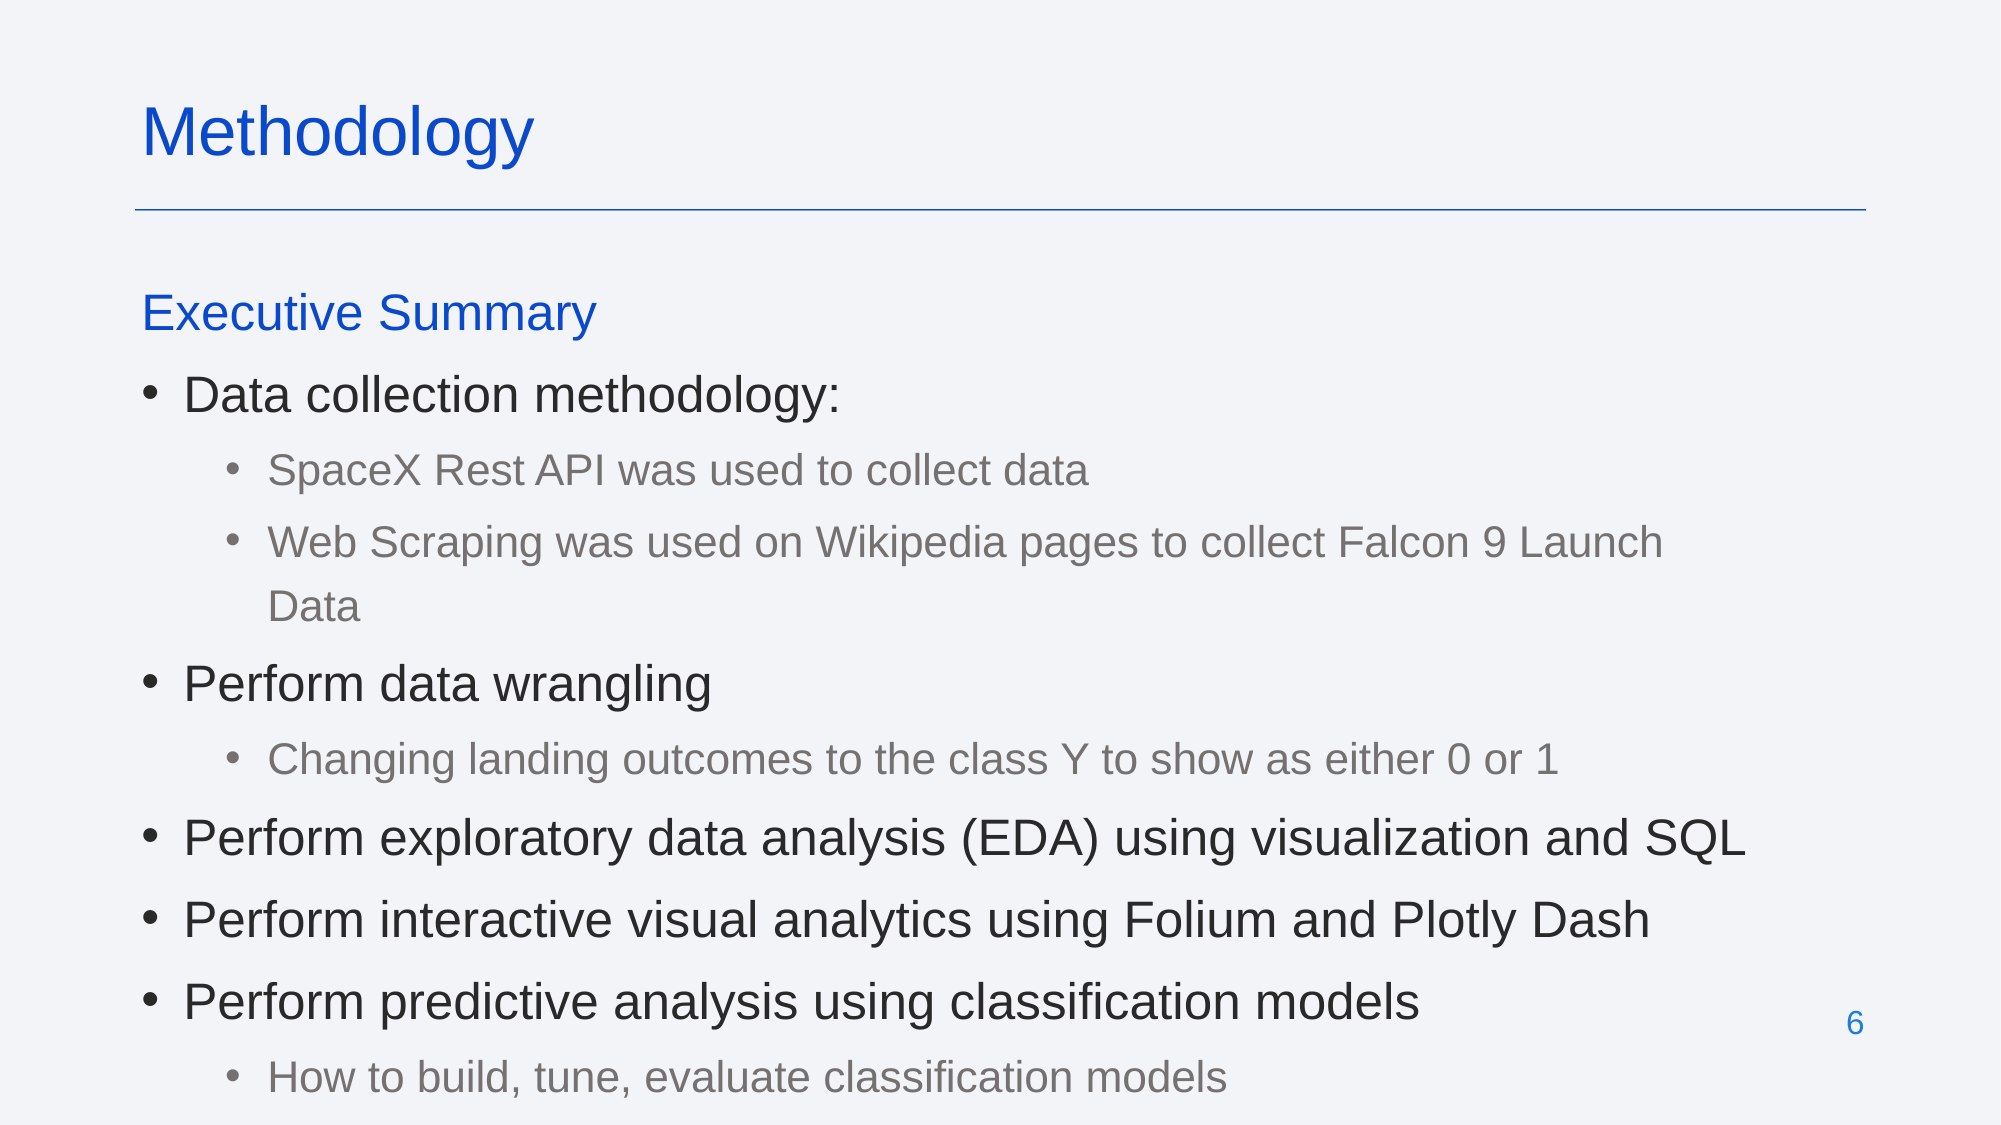

Methodology
Executive Summary
Data collection methodology:
SpaceX Rest API was used to collect data
Web Scraping was used on Wikipedia pages to collect Falcon 9 Launch Data
Perform data wrangling
Changing landing outcomes to the class Y to show as either 0 or 1
Perform exploratory data analysis (EDA) using visualization and SQL
Perform interactive visual analytics using Folium and Plotly Dash
Perform predictive analysis using classification models
How to build, tune, evaluate classification models

6